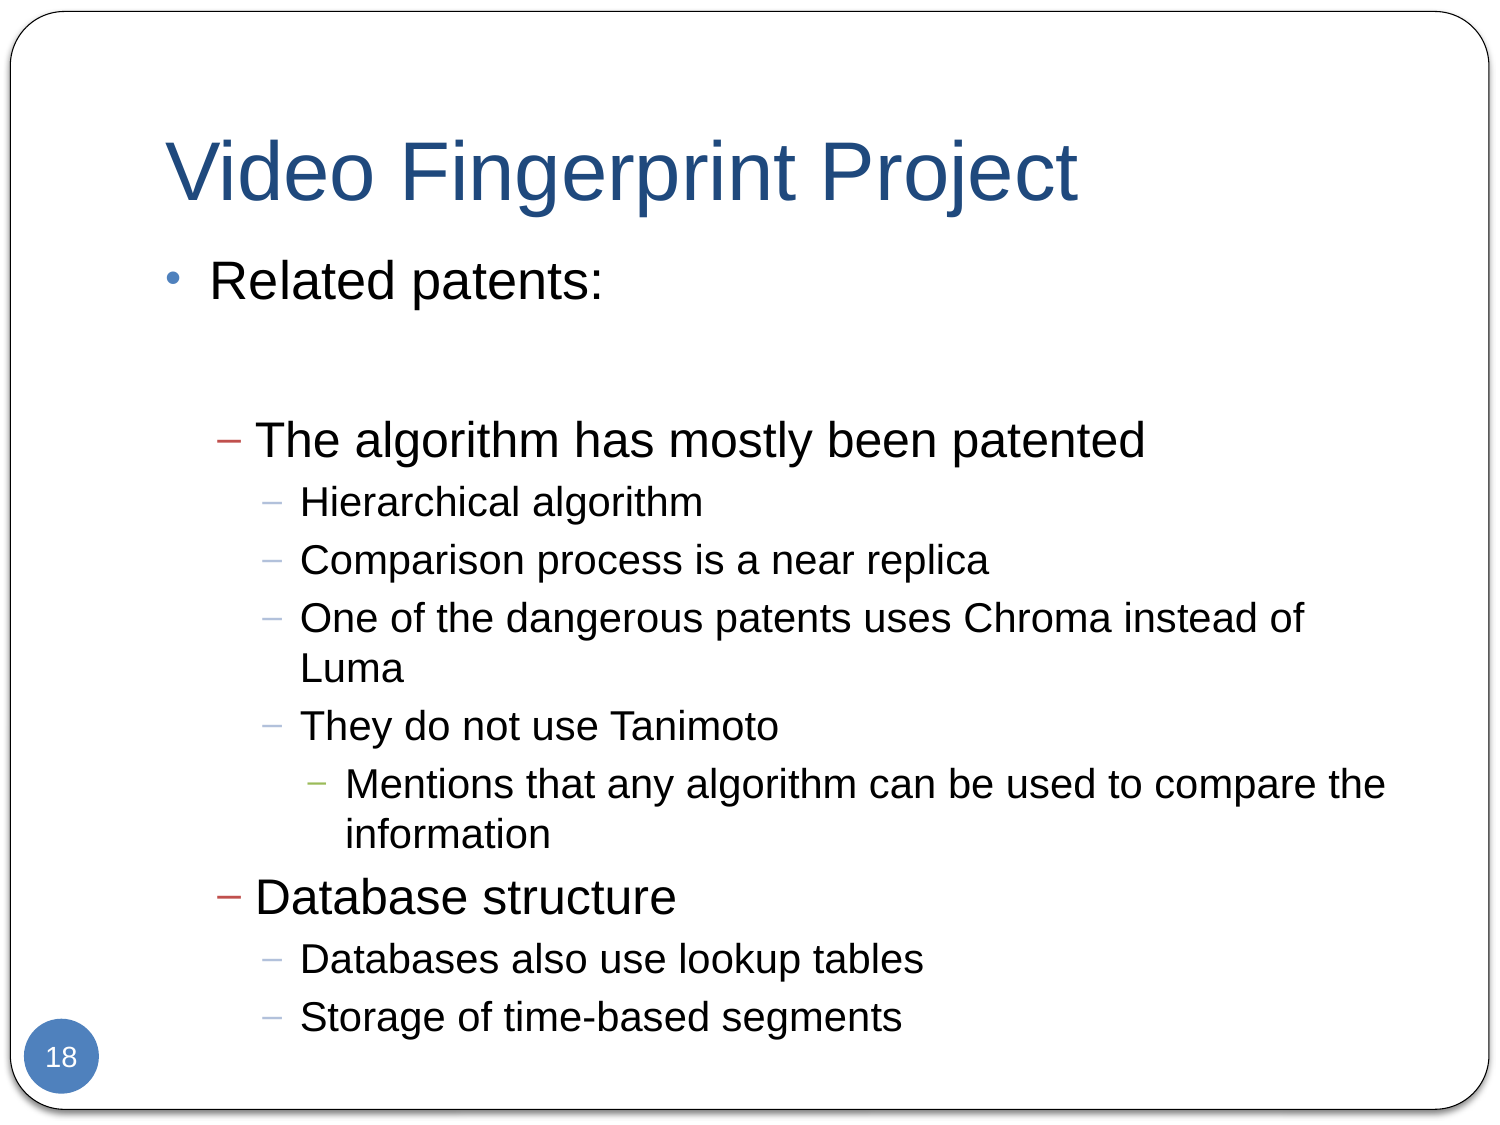

# Video Fingerprint Project
Related patents:

The algorithm has mostly been patented
Hierarchical algorithm
Comparison process is a near replica
One of the dangerous patents uses Chroma instead of Luma
They do not use Tanimoto
Mentions that any algorithm can be used to compare the information
Database structure
Databases also use lookup tables
Storage of time-based segments
18